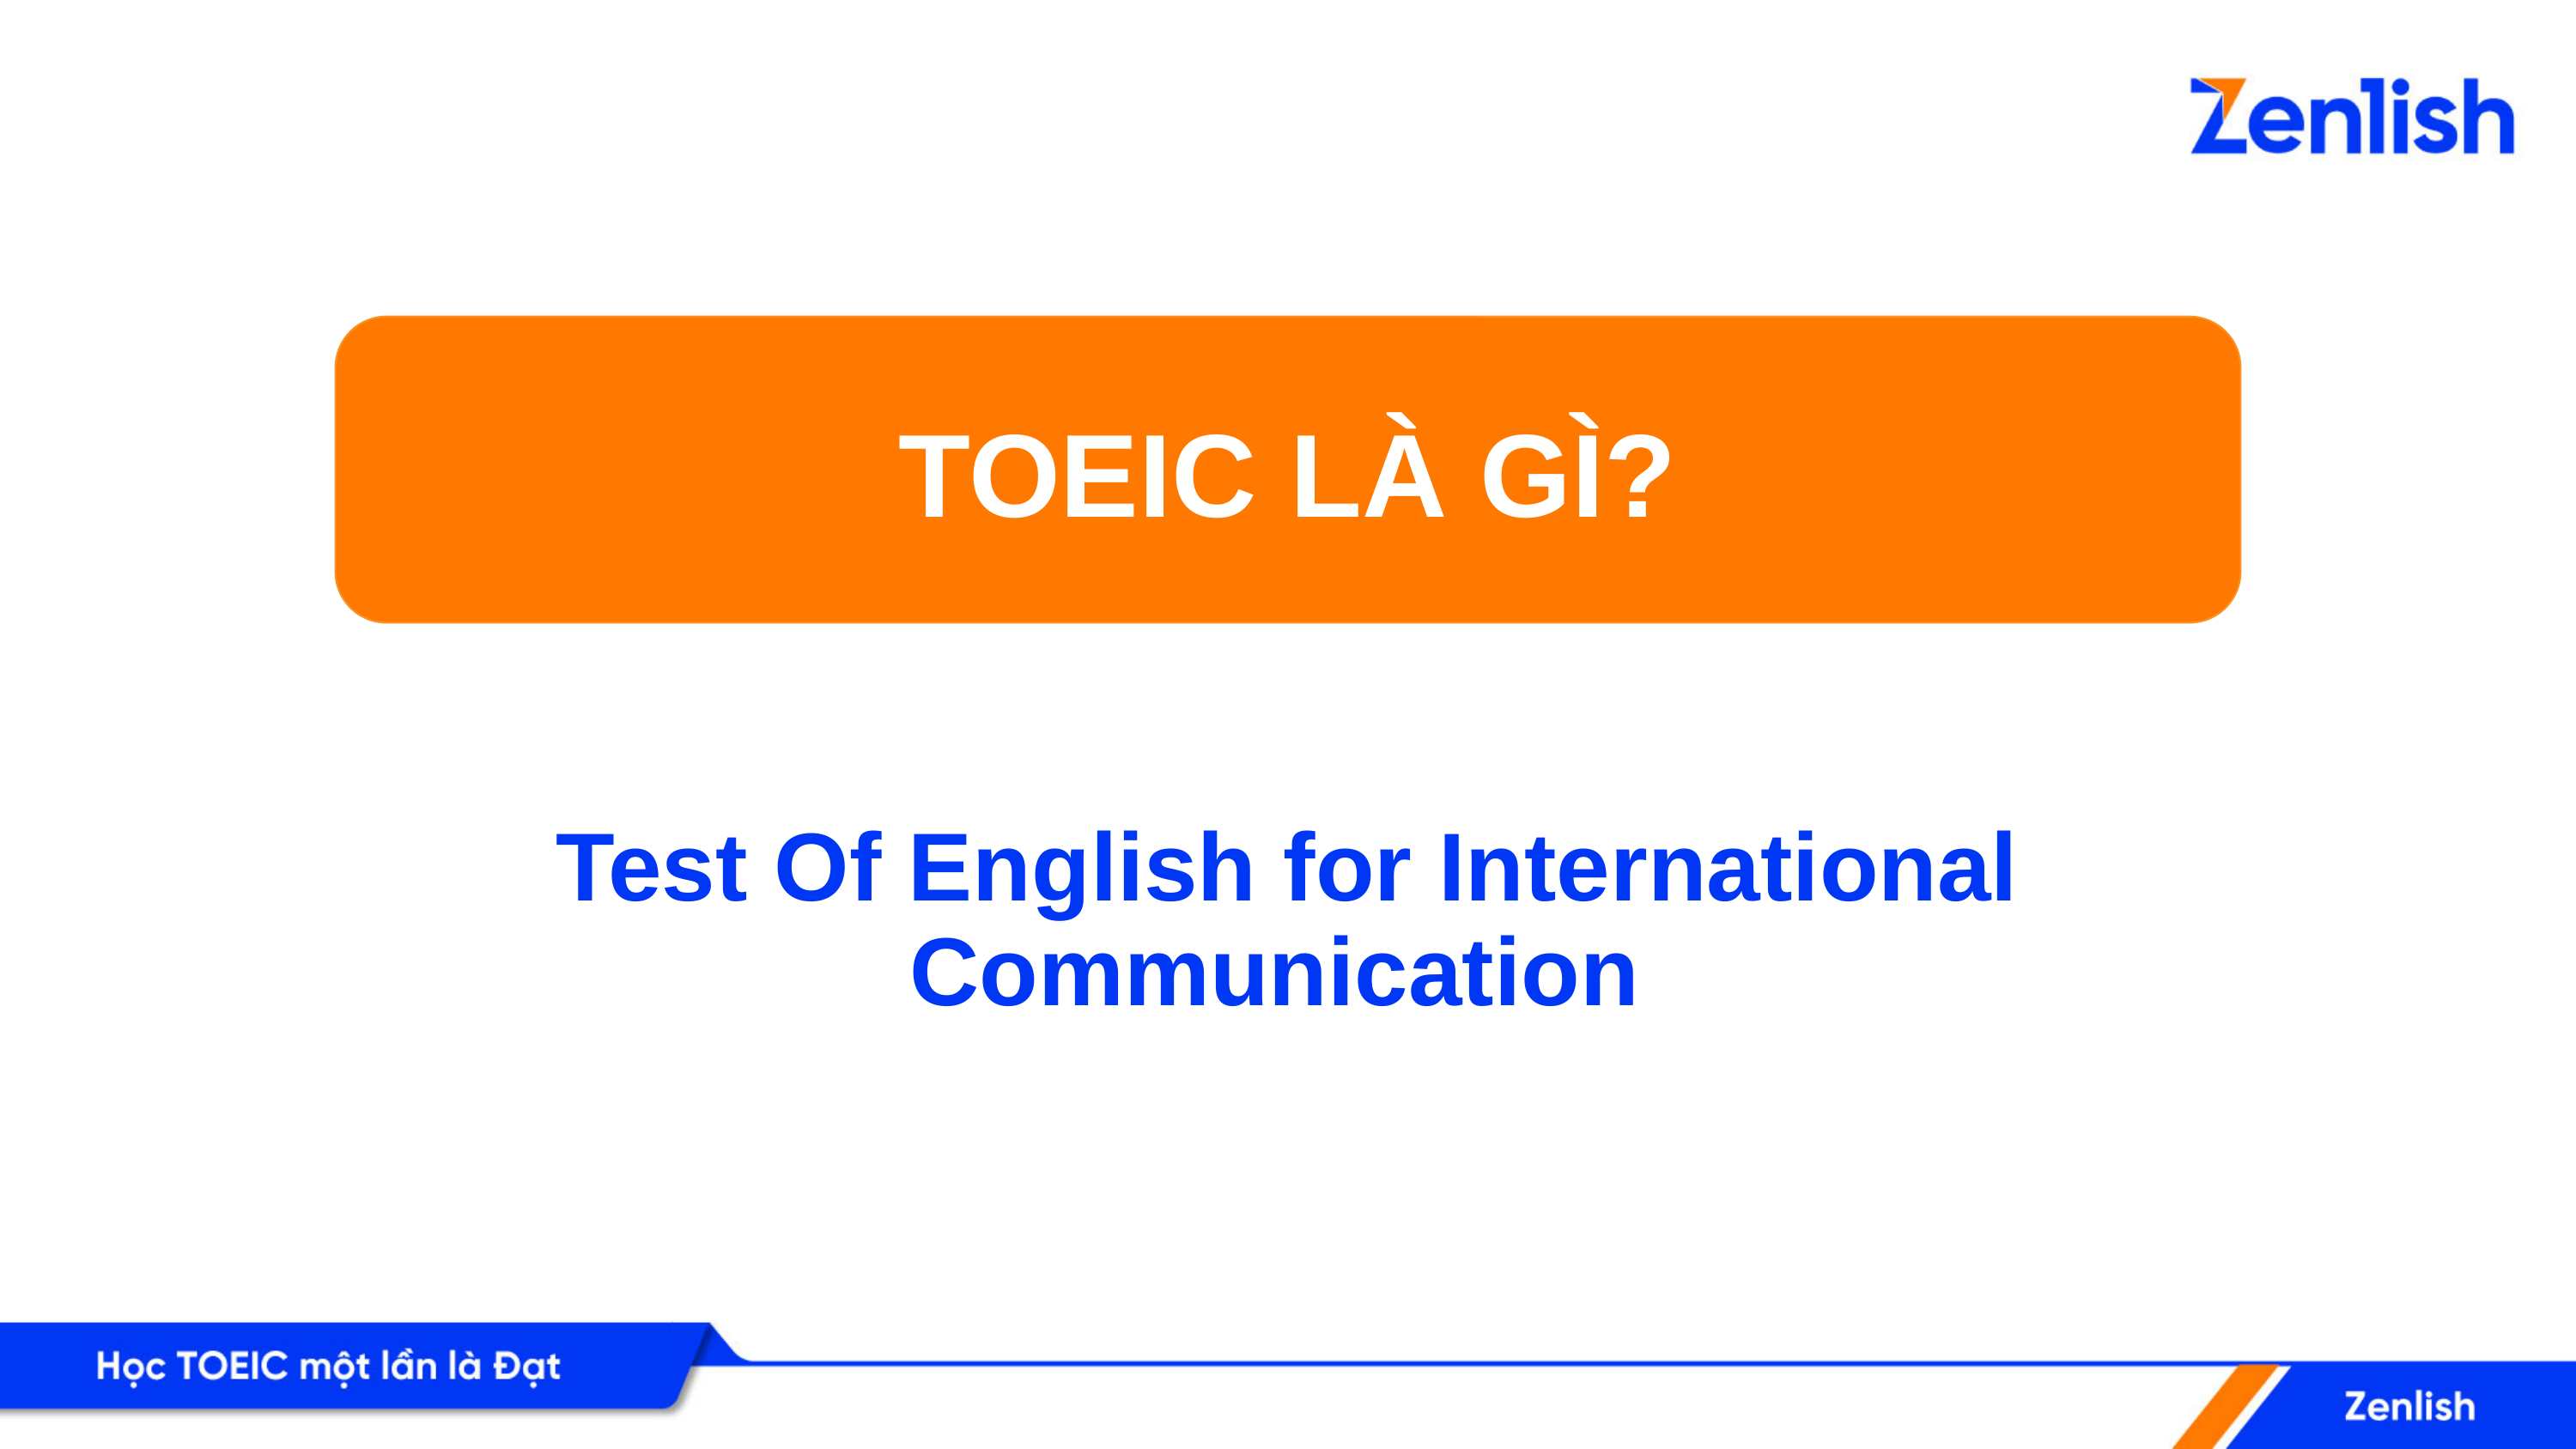

TOEIC LÀ GÌ?
Test Of English for International Communication